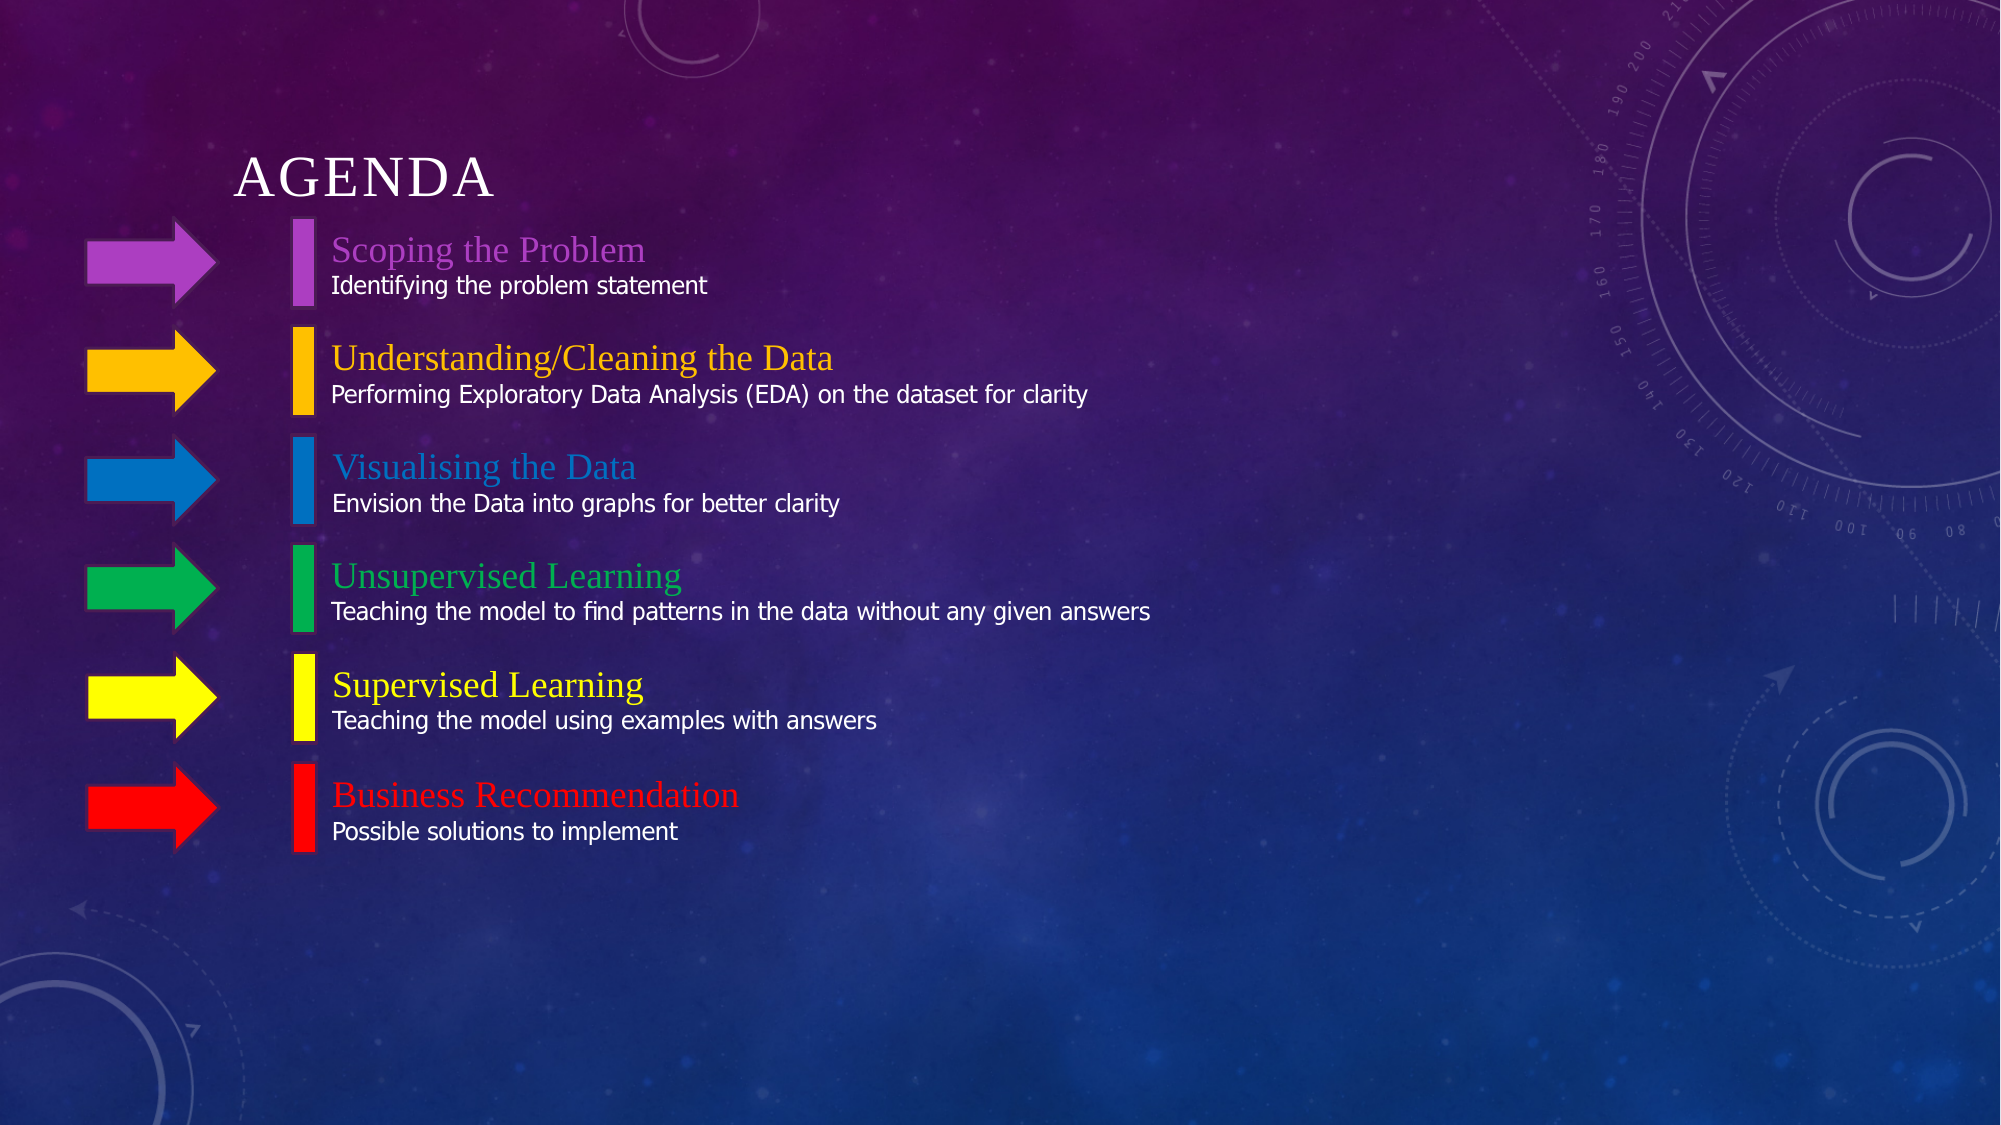

AGENDA

Scoping the Problem
Identifying the problem statement

Understanding/Cleaning the Data
Performing Exploratory Data Analysis (EDA) on the dataset for clarity

Visualising the Data
Envision the Data into graphs for better clarity

Unsupervised Learning
Teaching the model to find patterns in the data without any given answers

Supervised Learning
Teaching the model using examples with answers

Business Recommendation
Possible solutions to implement